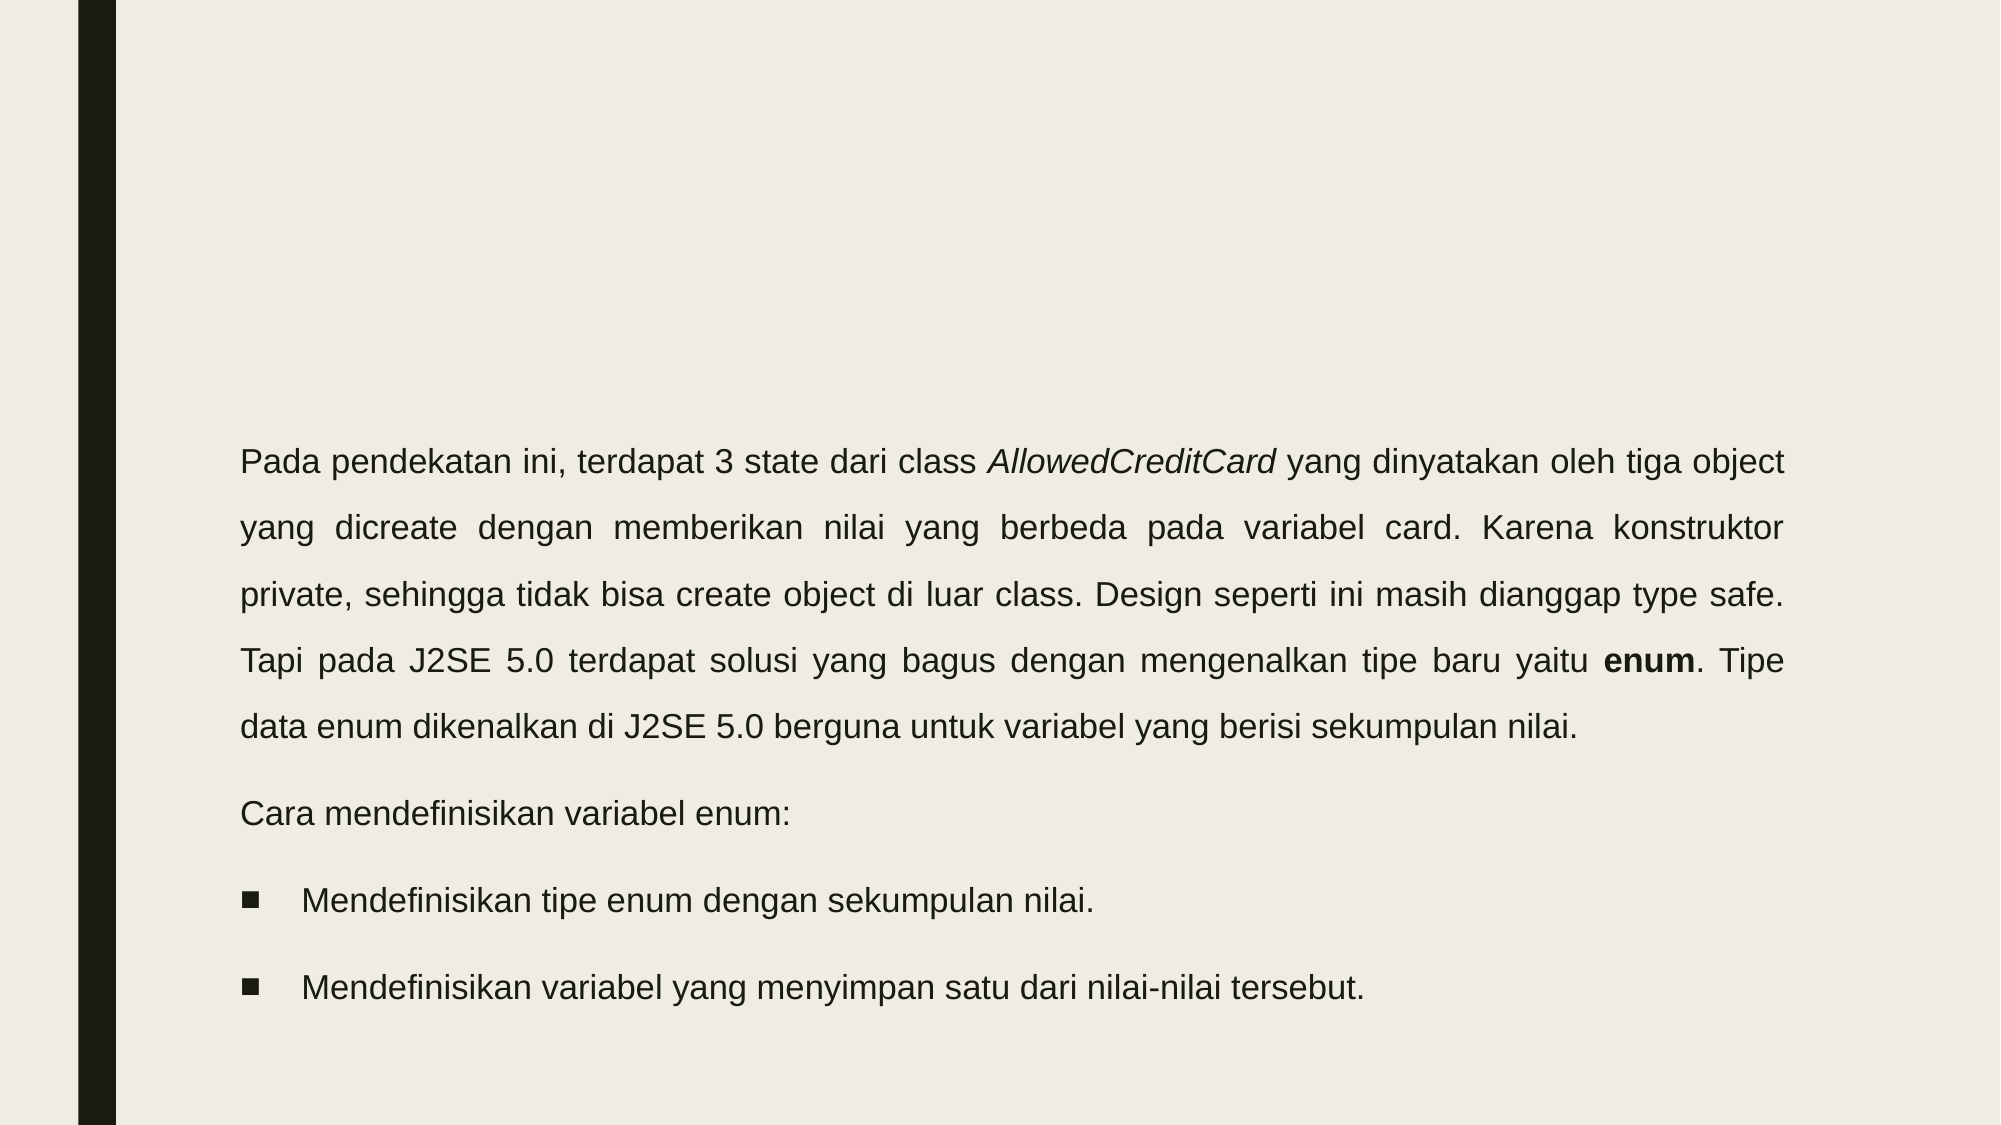

#
Pada pendekatan ini, terdapat 3 state dari class AllowedCreditCard yang dinyatakan oleh tiga object yang dicreate dengan memberikan nilai yang berbeda pada variabel card. Karena konstruktor private, sehingga tidak bisa create object di luar class. Design seperti ini masih dianggap type safe. Tapi pada J2SE 5.0 terdapat solusi yang bagus dengan mengenalkan tipe baru yaitu enum. Tipe data enum dikenalkan di J2SE 5.0 berguna untuk variabel yang berisi sekumpulan nilai.
Cara mendefinisikan variabel enum:
Mendefinisikan tipe enum dengan sekumpulan nilai.
Mendefinisikan variabel yang menyimpan satu dari nilai-nilai tersebut.